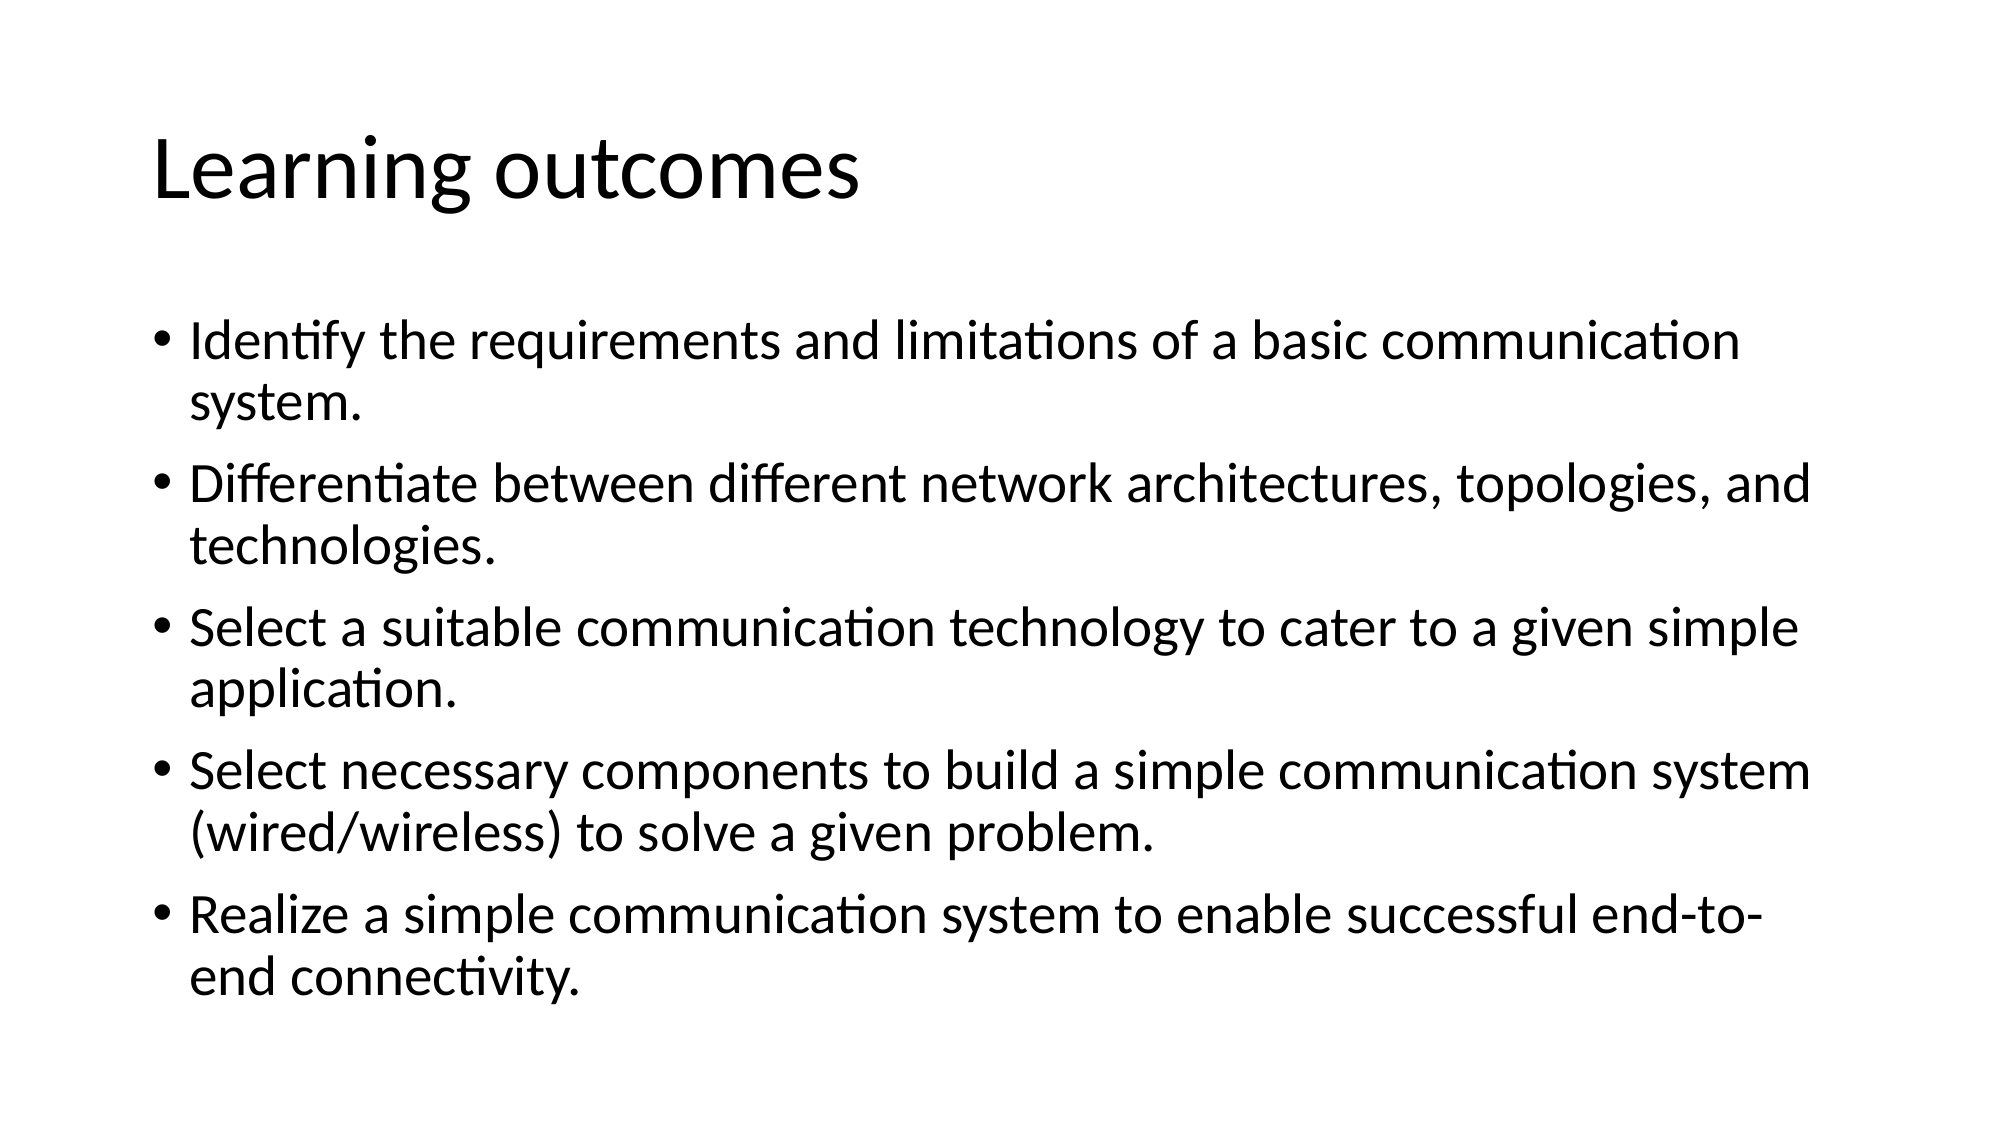

# Learning outcomes
Identify the requirements and limitations of a basic communication system.
Differentiate between different network architectures, topologies, and technologies.
Select a suitable communication technology to cater to a given simple application.
Select necessary components to build a simple communication system (wired/wireless) to solve a given problem.
Realize a simple communication system to enable successful end-to-end connectivity.